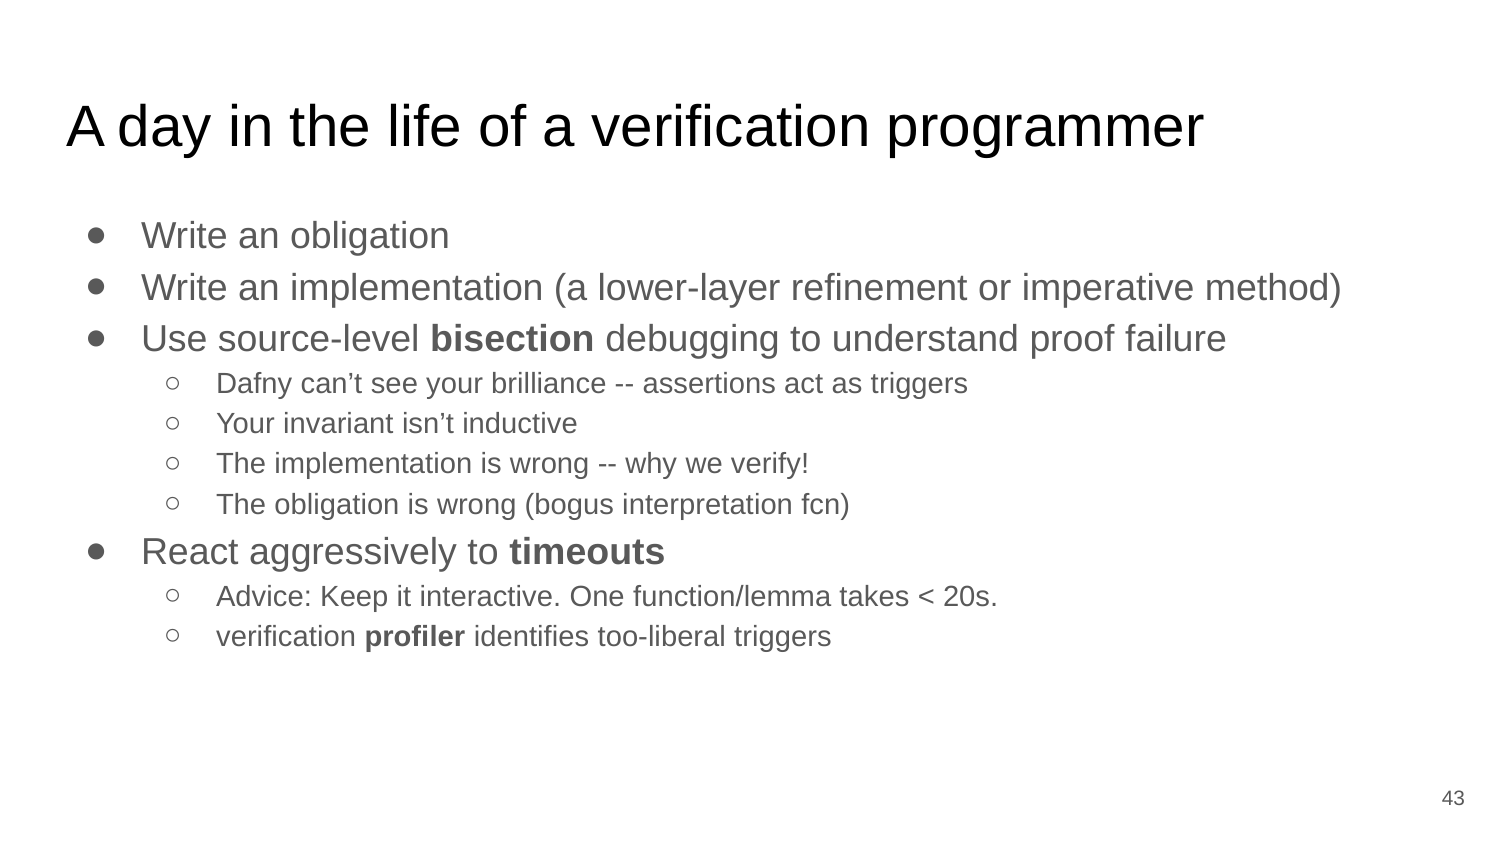

# A day in the life of a verification programmer
Write an obligation
Write an implementation (a lower-layer refinement or imperative method)
Use source-level bisection debugging to understand proof failure
Dafny can’t see your brilliance -- assertions act as triggers
Your invariant isn’t inductive
The implementation is wrong -- why we verify!
The obligation is wrong (bogus interpretation fcn)
React aggressively to timeouts
Advice: Keep it interactive. One function/lemma takes < 20s.
verification profiler identifies too-liberal triggers
43